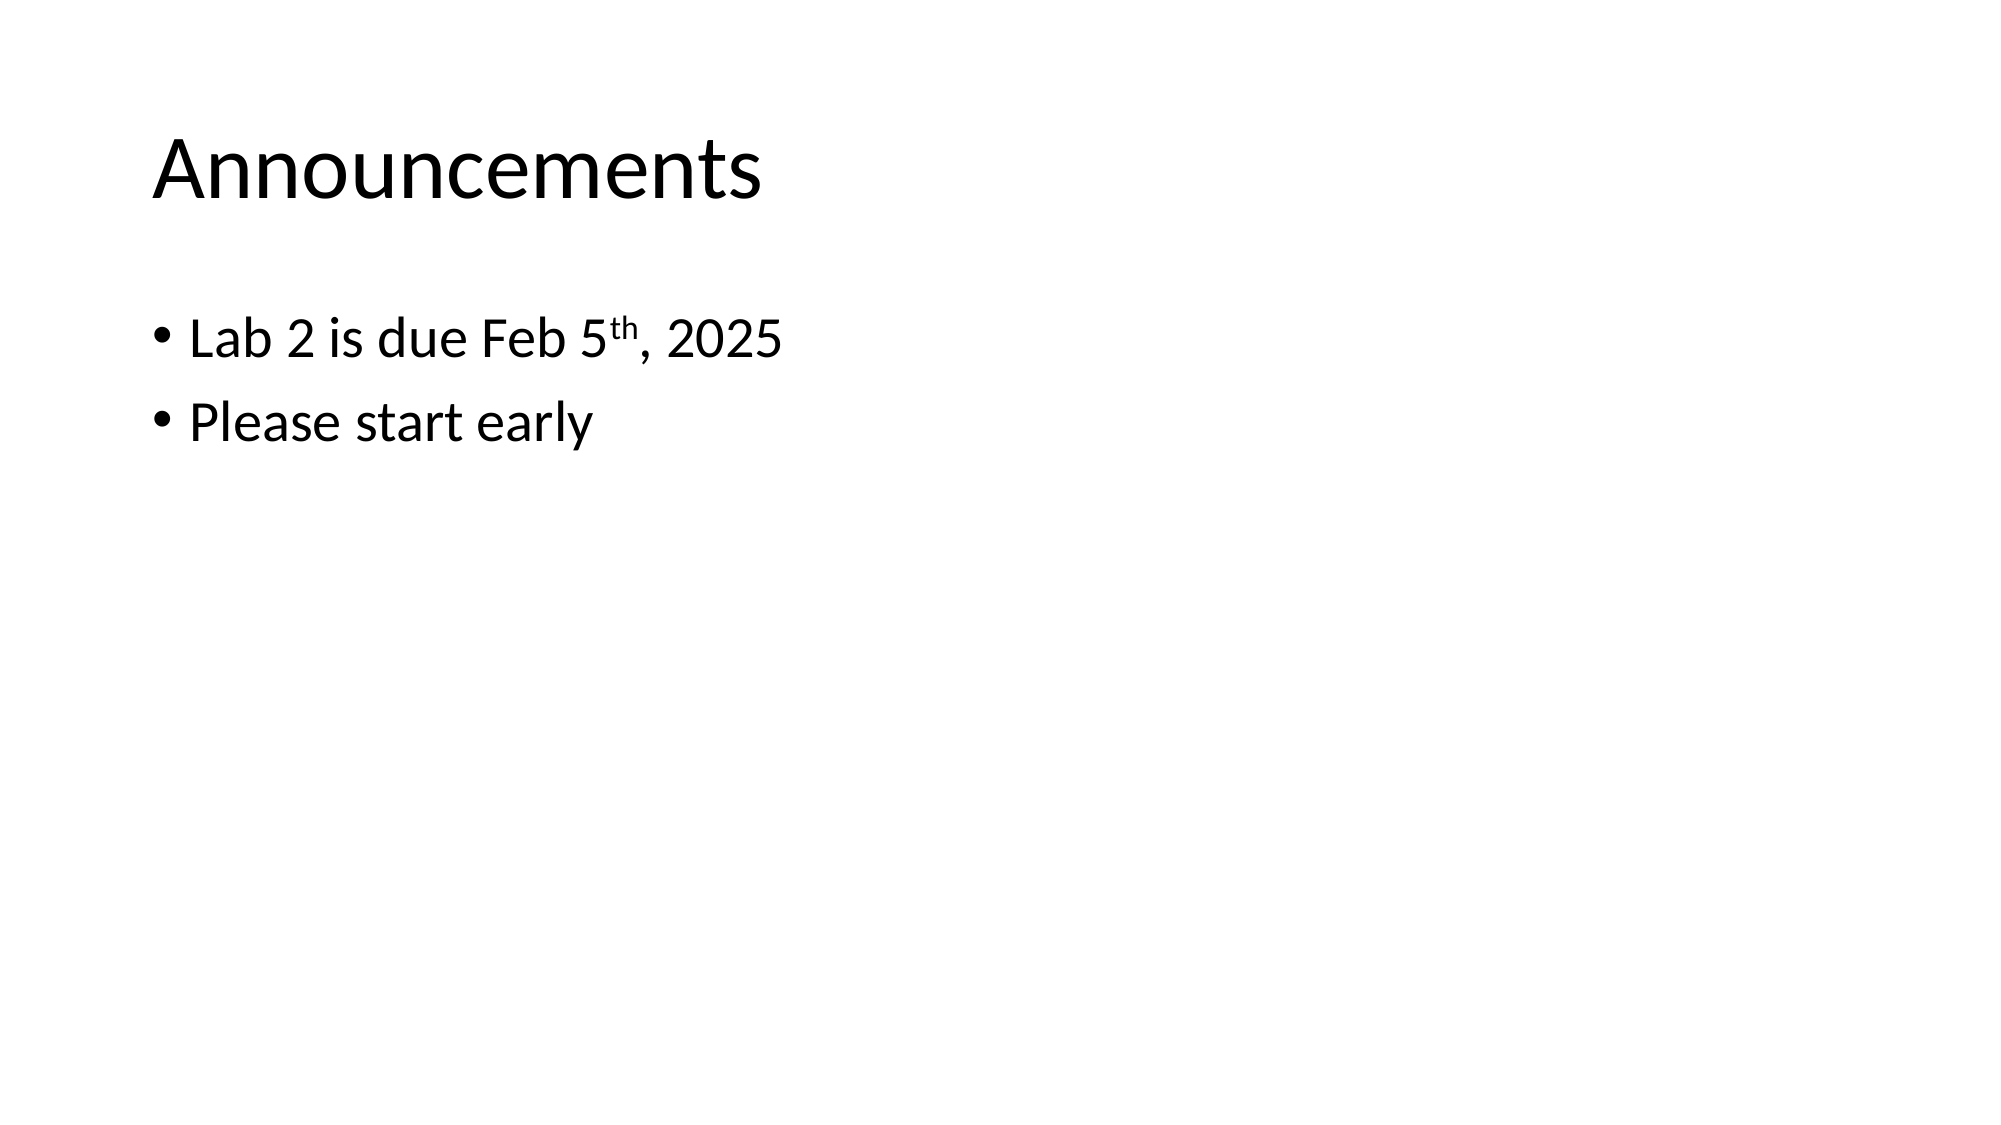

# Announcements
Lab 2 is due Feb 5th, 2025
Please start early